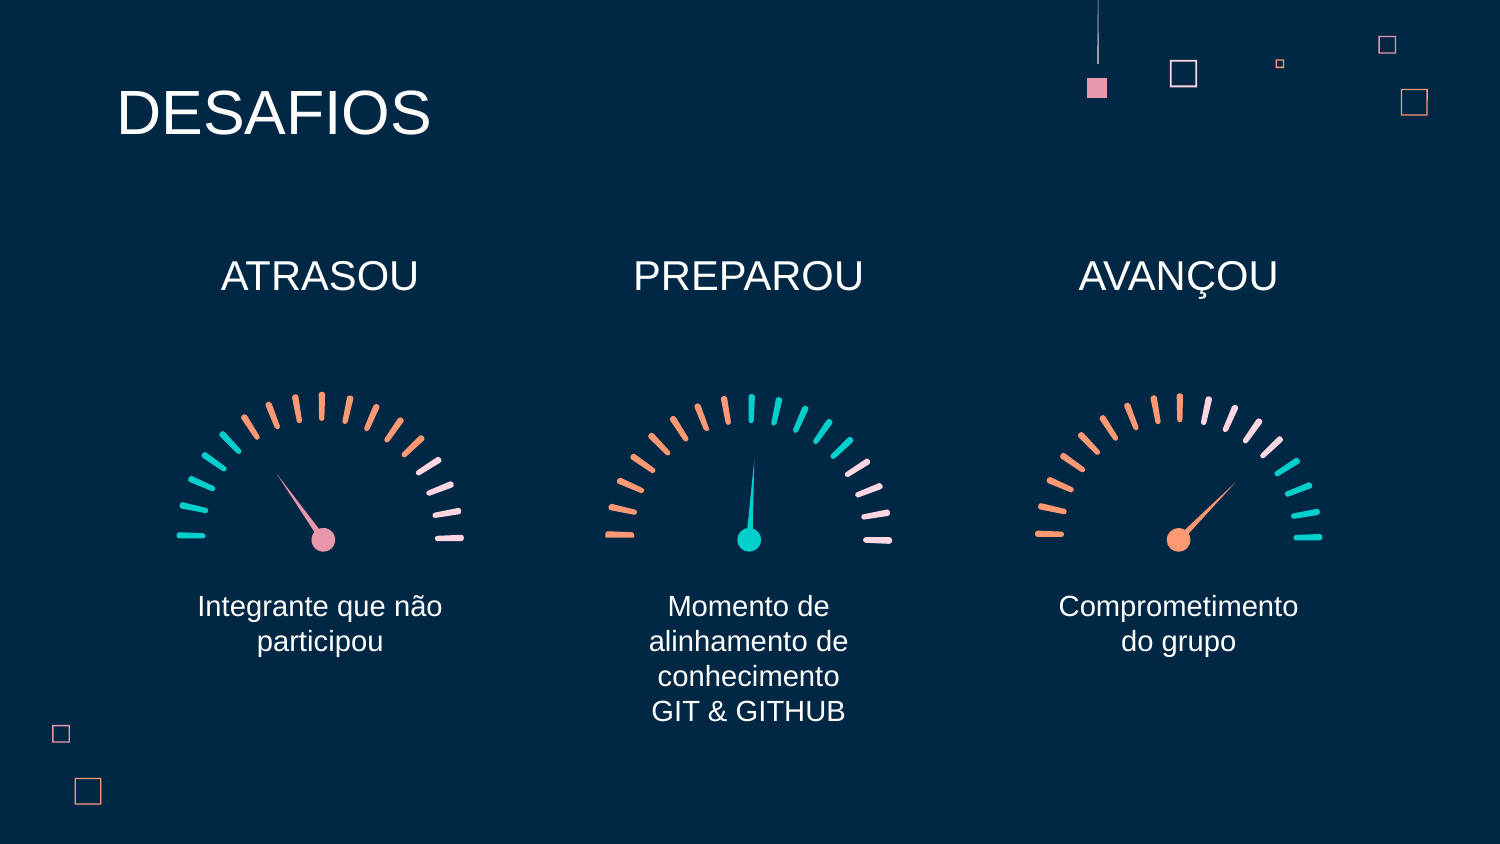

DESAFIOS
# ATRASOU
PREPAROU
AVANÇOU

Integrante que não participou
Momento de alinhamento de conhecimento
GIT & GITHUB
Comprometimento do grupo